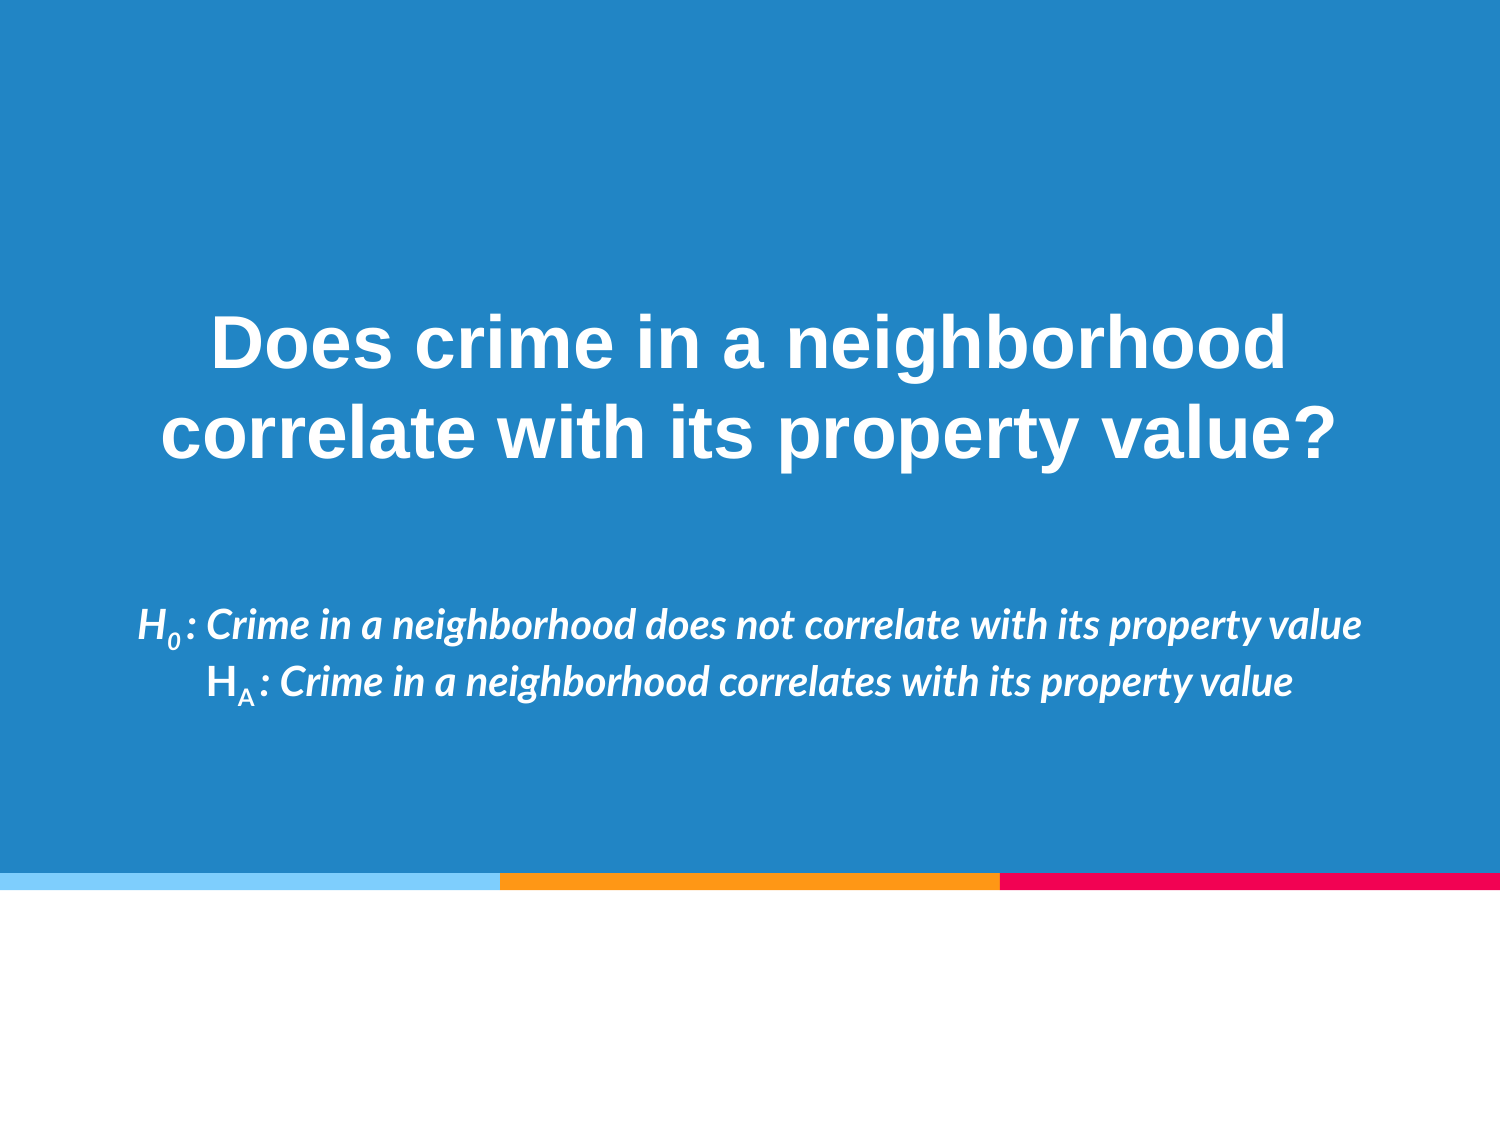

# Does crime in a neighborhood correlate with its property value?
H0 : Crime in a neighborhood does not correlate with its property value
HA : Crime in a neighborhood correlates with its property value